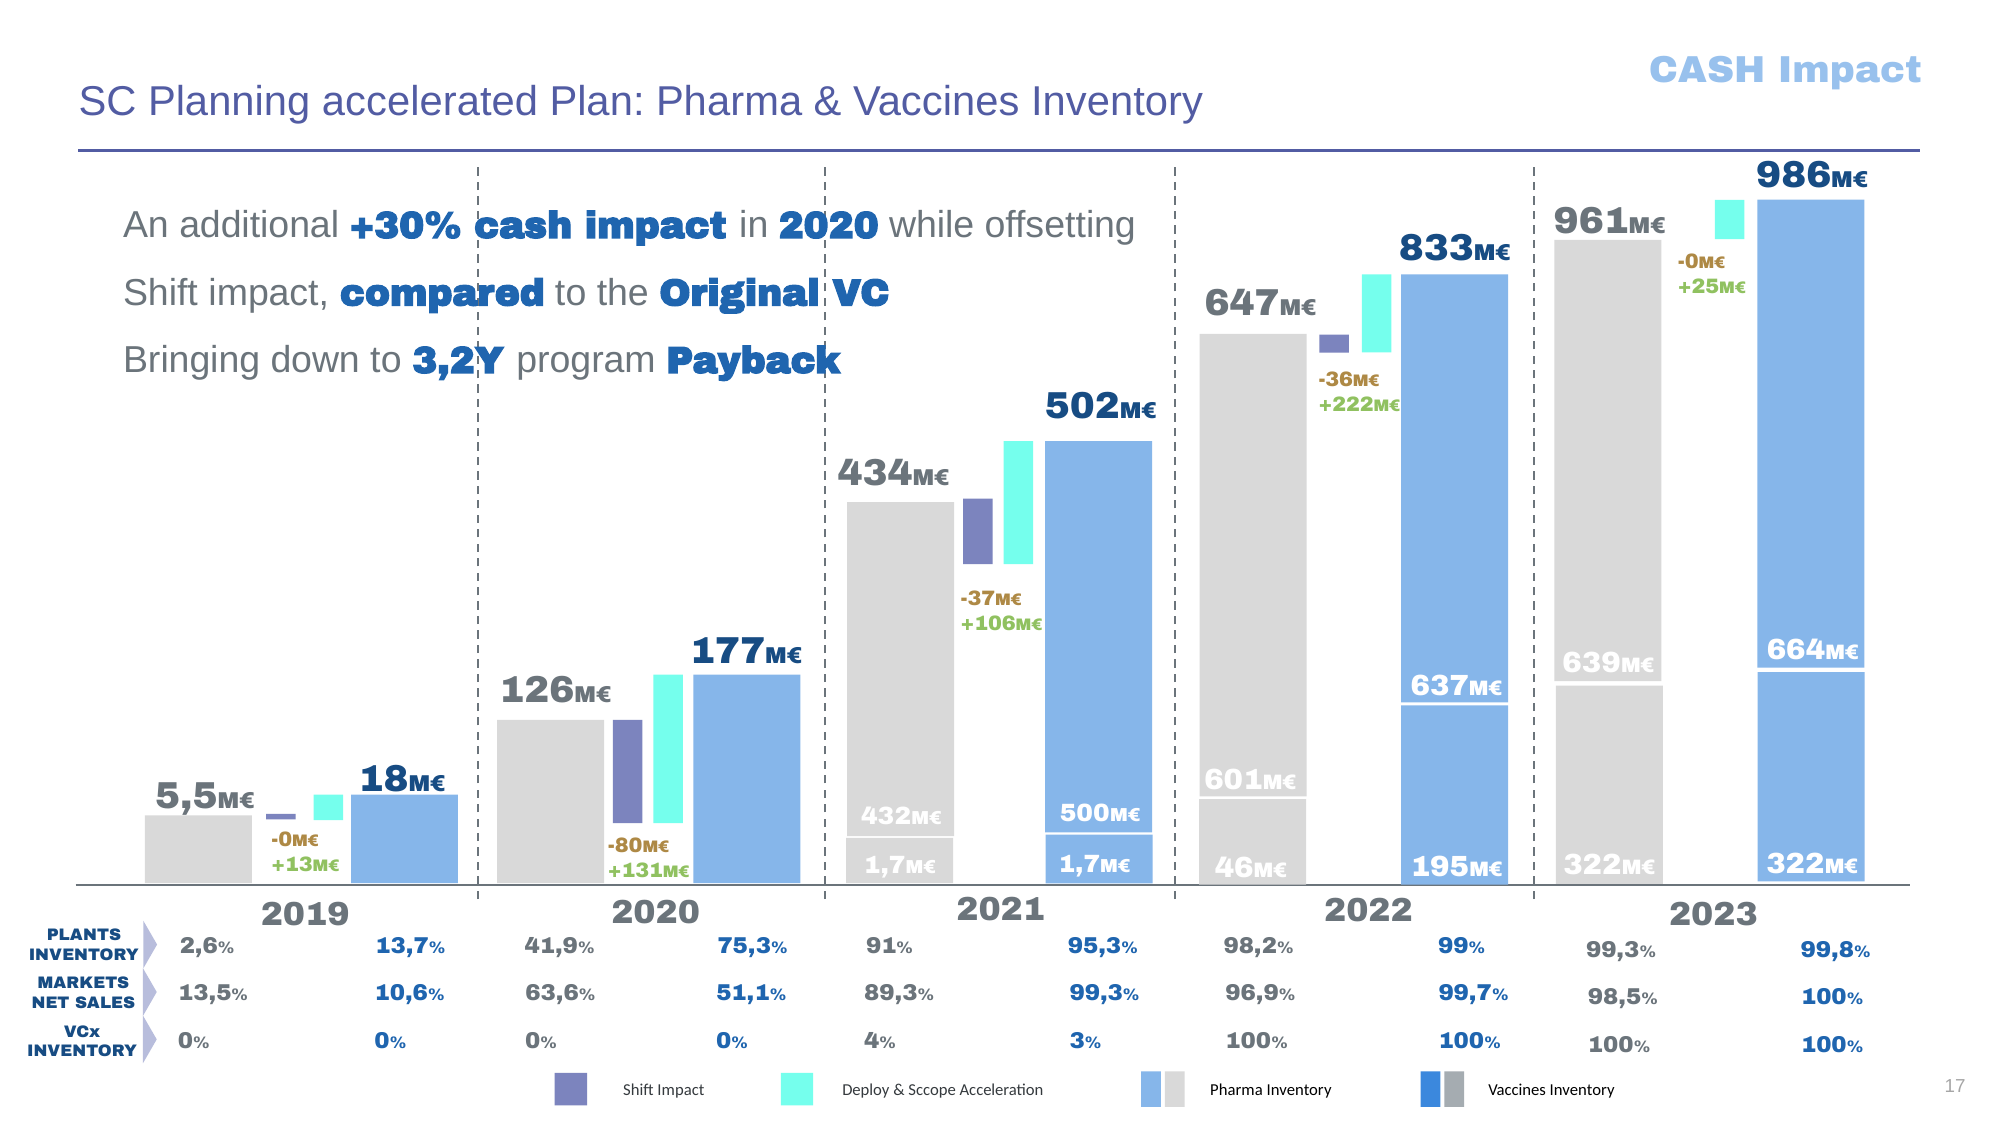

CASH Impact
# SC Planning accelerated Plan: Pharma & Vaccines Inventory
986M€
An additional +30% cash impact in 2020 while offsetting
Shift impact, compared to the Original VC
Bringing down to 3,2Y program Payback
961M€

833M€

-0M€
+25M€
647M€

-36M€
+222M€
502M€
434M€

-37M€
+106M€
177M€
664M€
639M€
126M€
637M€

18M€
601M€
5,5M€
500M€
432M€

-0M€
+13M€
-80M€
+131M€

322M€

322M€
195M€
1,7M€
1,7M€
46M€

2021
2022
2020
2019
2023
PLANTS
INVENTORY
2,6%
13,7%
41,9%
75,3%
91%
95,3%
98,2%
99%
99,3%
99,8%

MARKETS
NET SALES
13,5%
10,6%
63,6%
51,1%
89,3%
99,3%
96,9%
99,7%
98,5%
100%

VCx
INVENTORY
0%
0%
0%
0%
4%
3%
100%
100%
100%
100%

17

Shift Impact
Deploy & Sccope Acceleration
Pharma Inventory
Vaccines Inventory